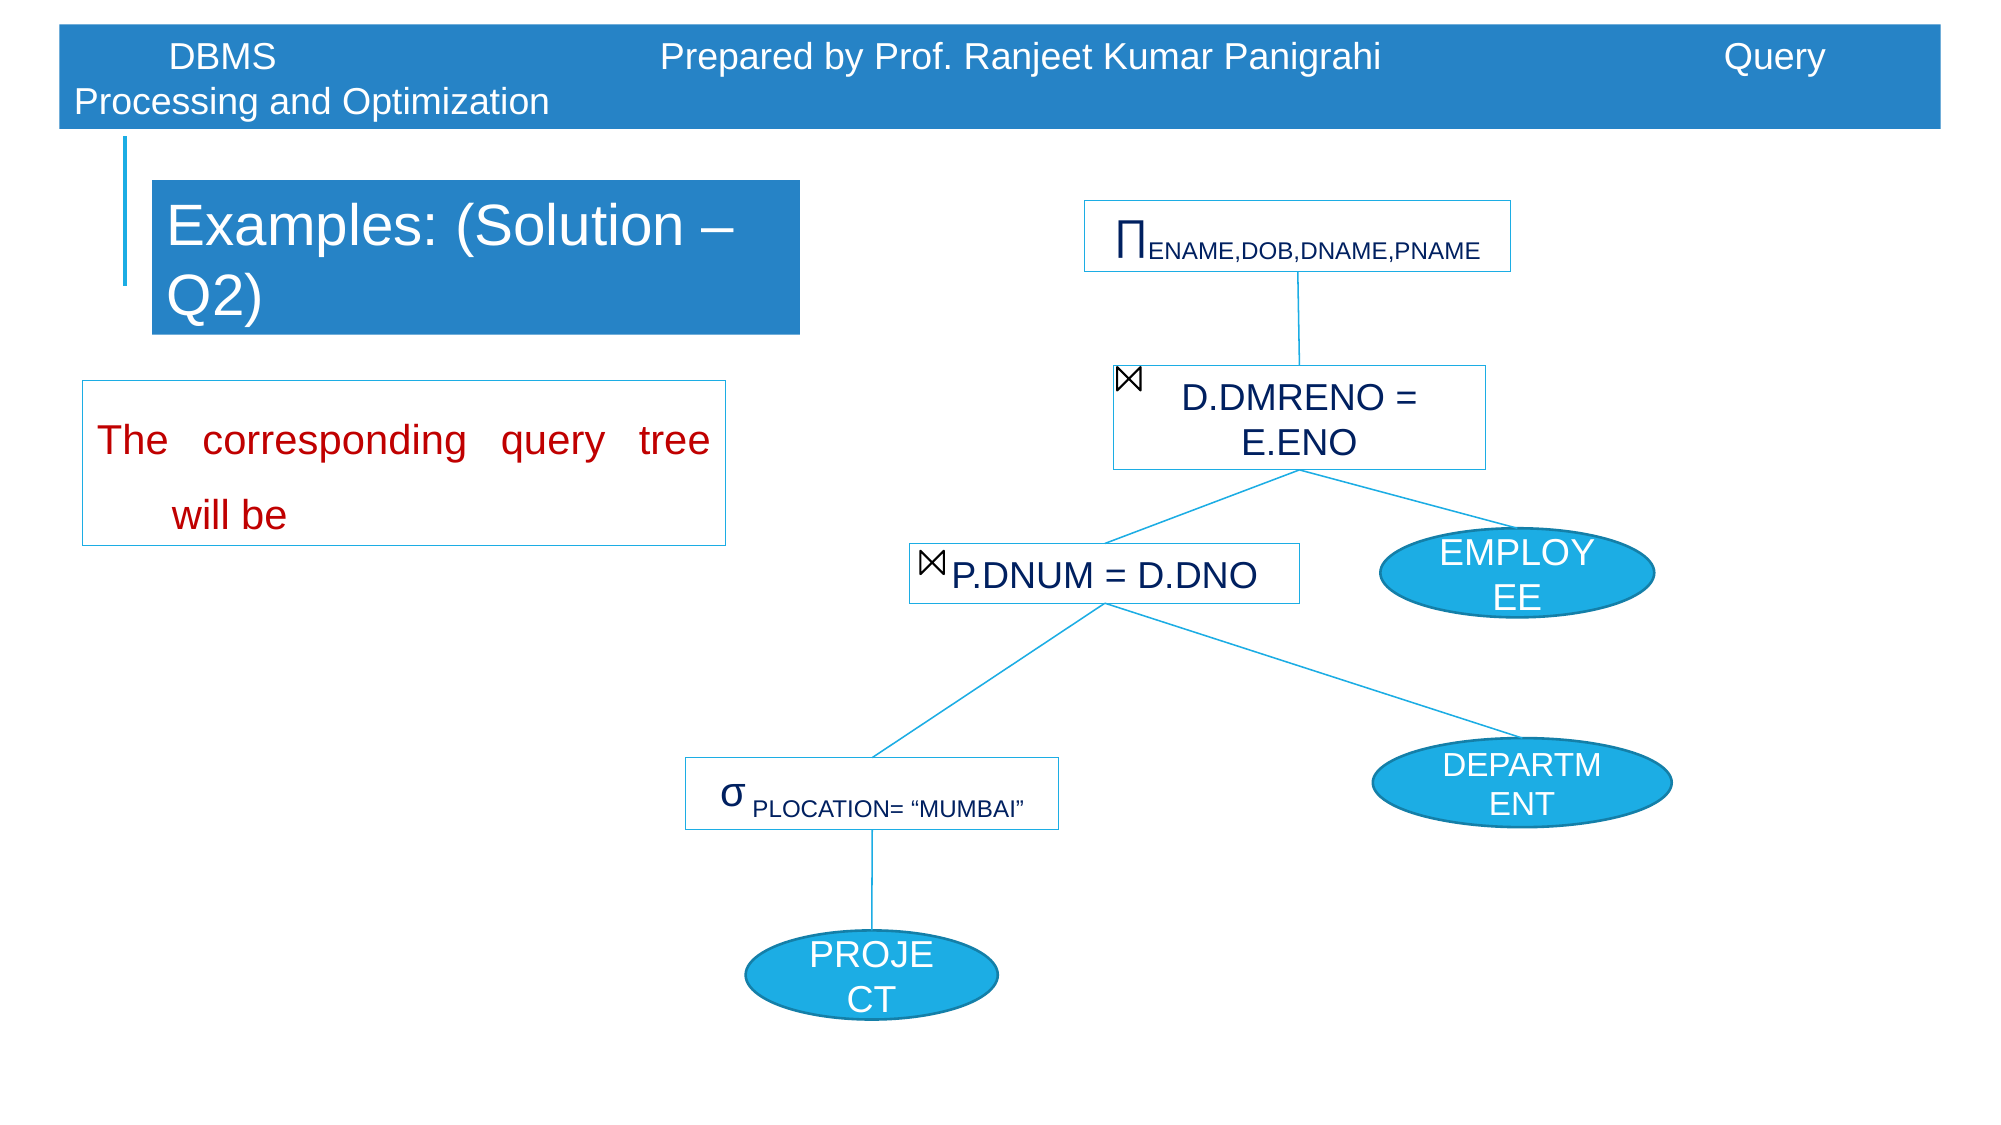

DBMS 		             Prepared by Prof. Ranjeet Kumar Panigrahi			Query Processing and Optimization
Examples: (Solution – Q2)
∏ENAME,DOB,DNAME,PNAME
D.DMRENO = E.ENO

The corresponding query tree will be
EMPLOYEE
P.DNUM = D.DNO

DEPARTMENT
σ PLOCATION= “MUMBAI”
PROJECT